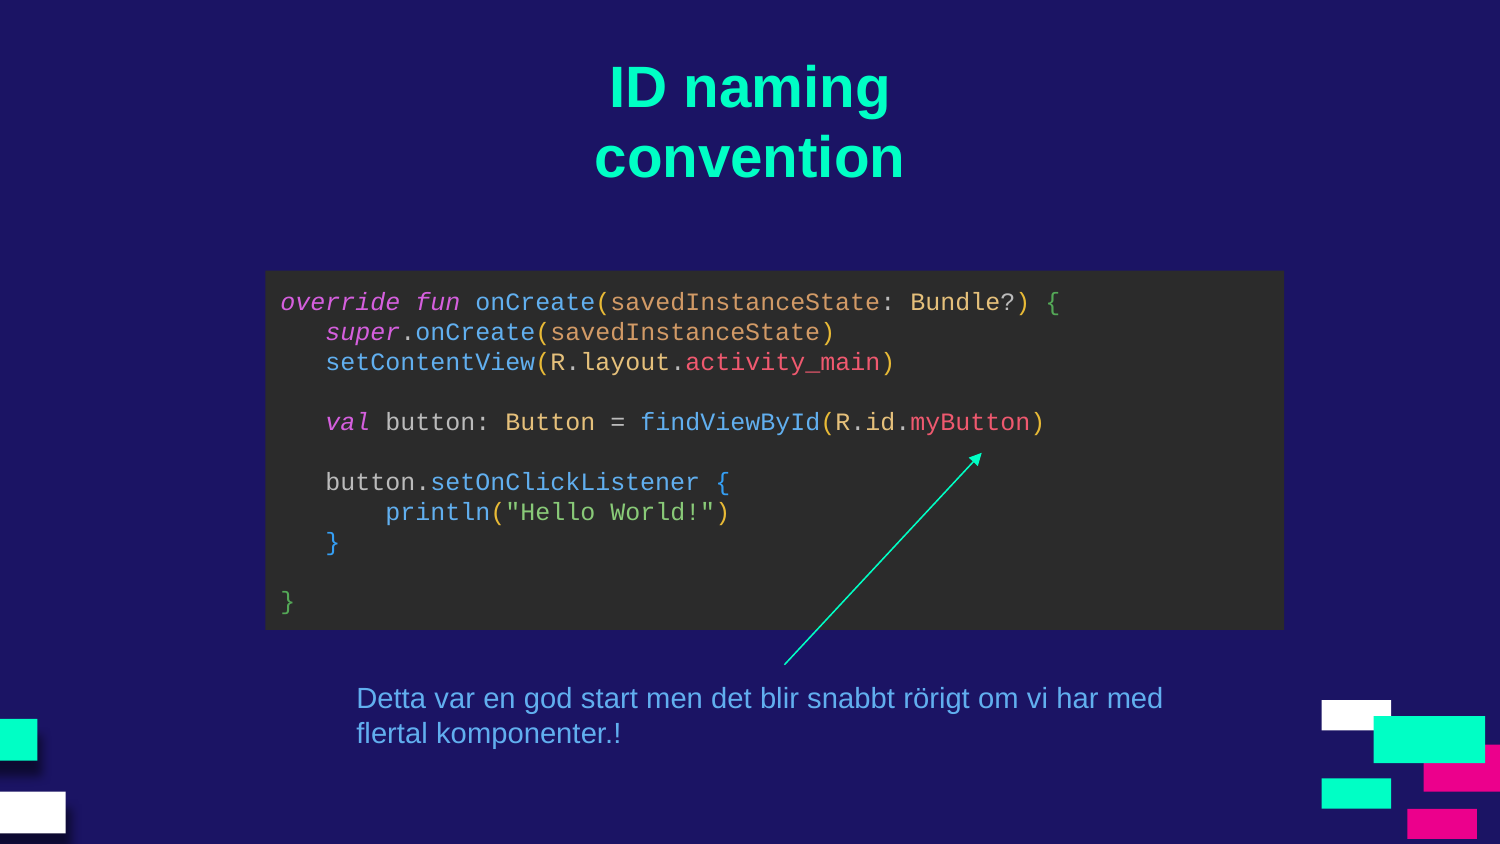

ID naming convention

override fun onCreate(savedInstanceState: Bundle?) {
   super.onCreate(savedInstanceState)
   setContentView(R.layout.activity_main)

   val button: Button = findViewById(R.id.myButton)

   button.setOnClickListener {
       println("Hello World!")
   }

}
Detta var en god start men det blir snabbt rörigt om vi har med flertal komponenter.!